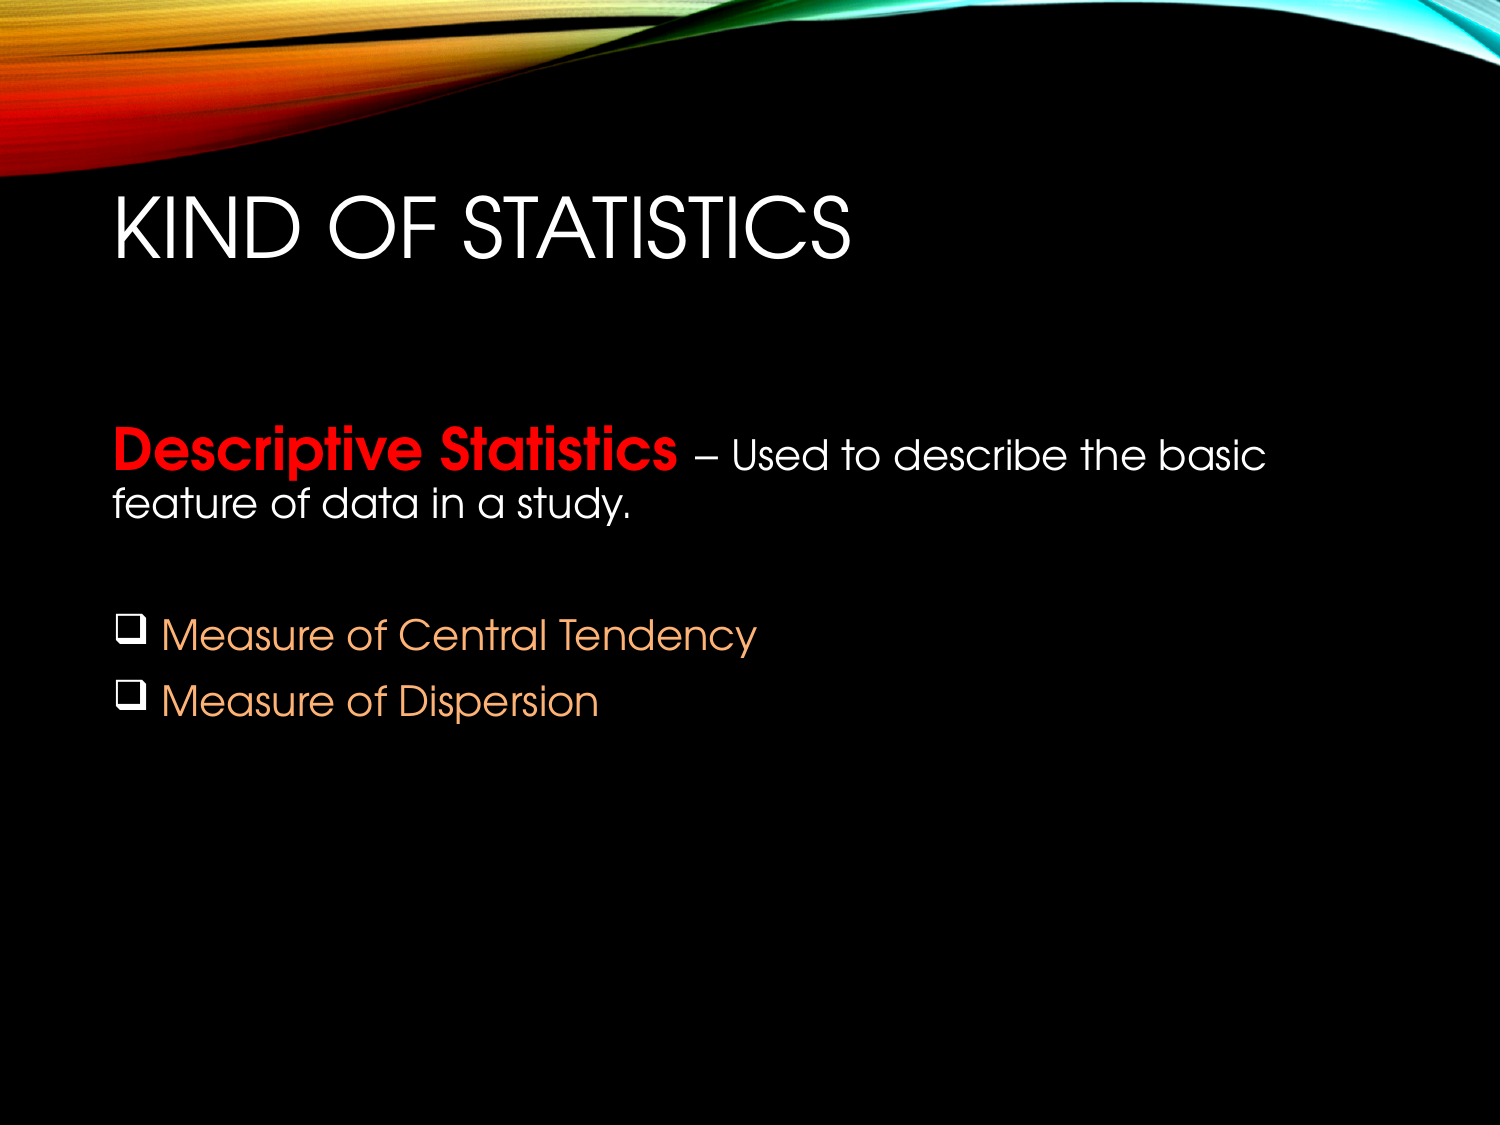

# Kind Of Statistics
Descriptive Statistics – Used to describe the basic feature of data in a study.

 Measure of Central Tendency
 Measure of Dispersion